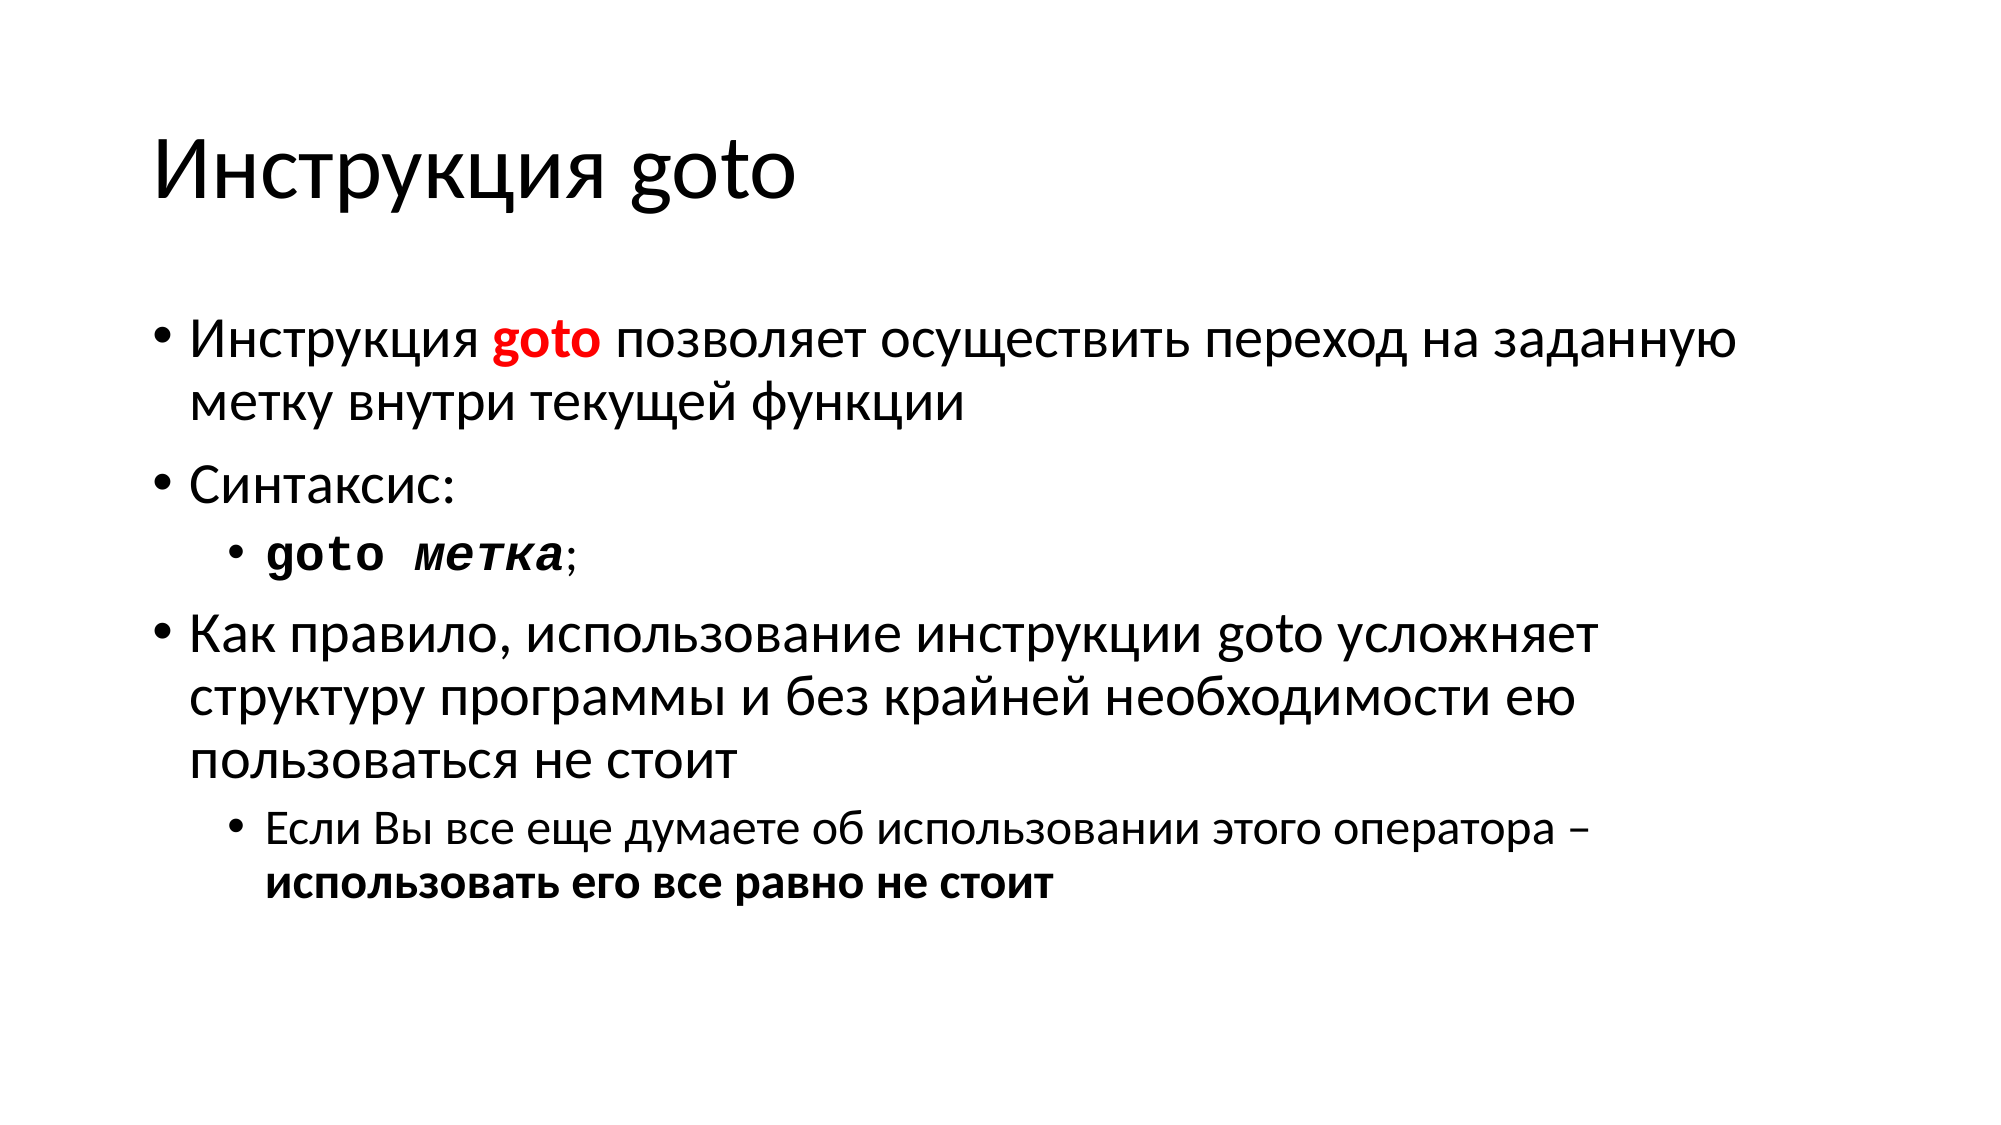

# Инструкция goto
Инструкция goto позволяет осуществить переход на заданную метку внутри текущей функции
Синтаксис:
goto метка;
Как правило, использование инструкции goto усложняет структуру программы и без крайней необходимости ею пользоваться не стоит
Если Вы все еще думаете об использовании этого оператора – использовать его все равно не стоит